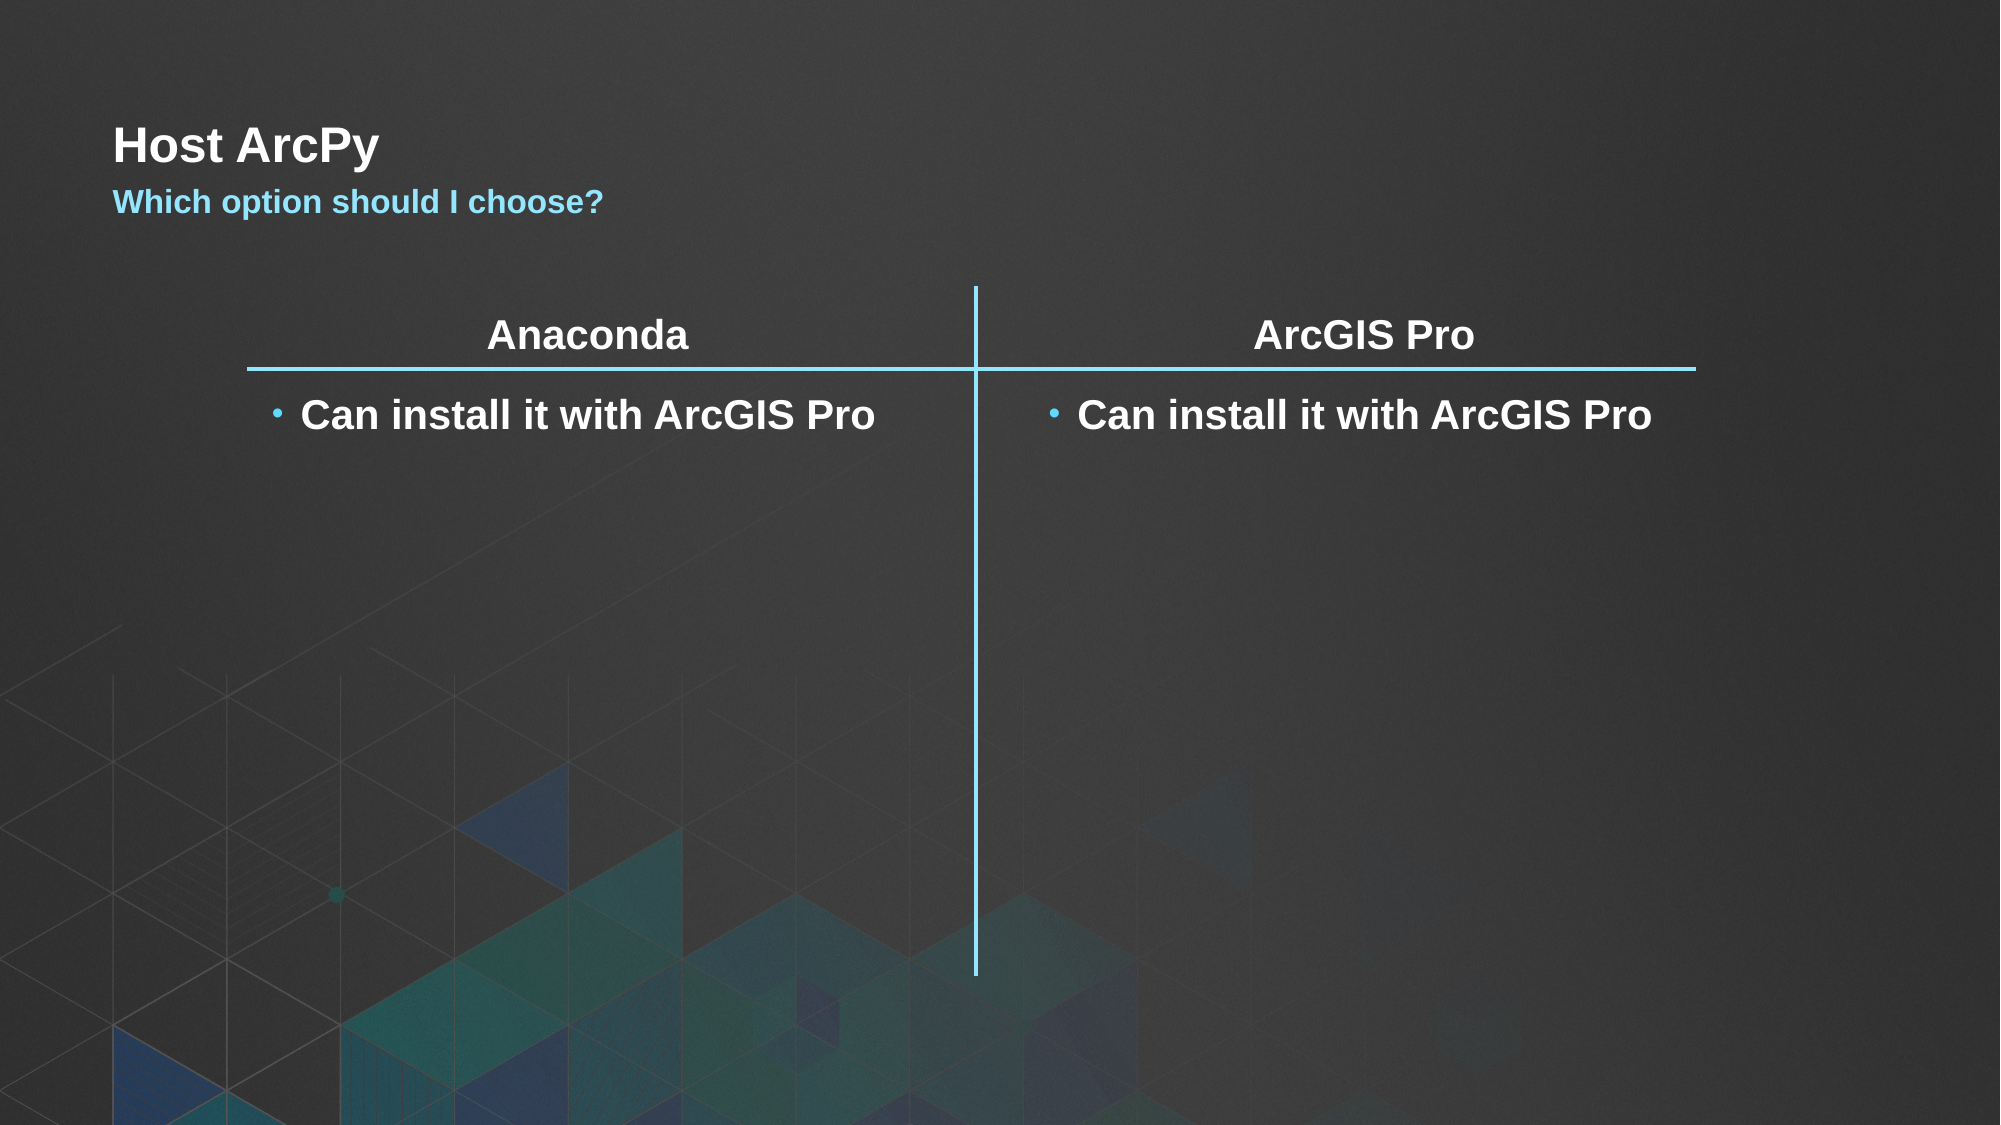

# Host ArcPy
Which option should I choose?
Anaconda
ArcGIS Pro

Can install it with ArcGIS Pro

Can install it with ArcGIS Pro